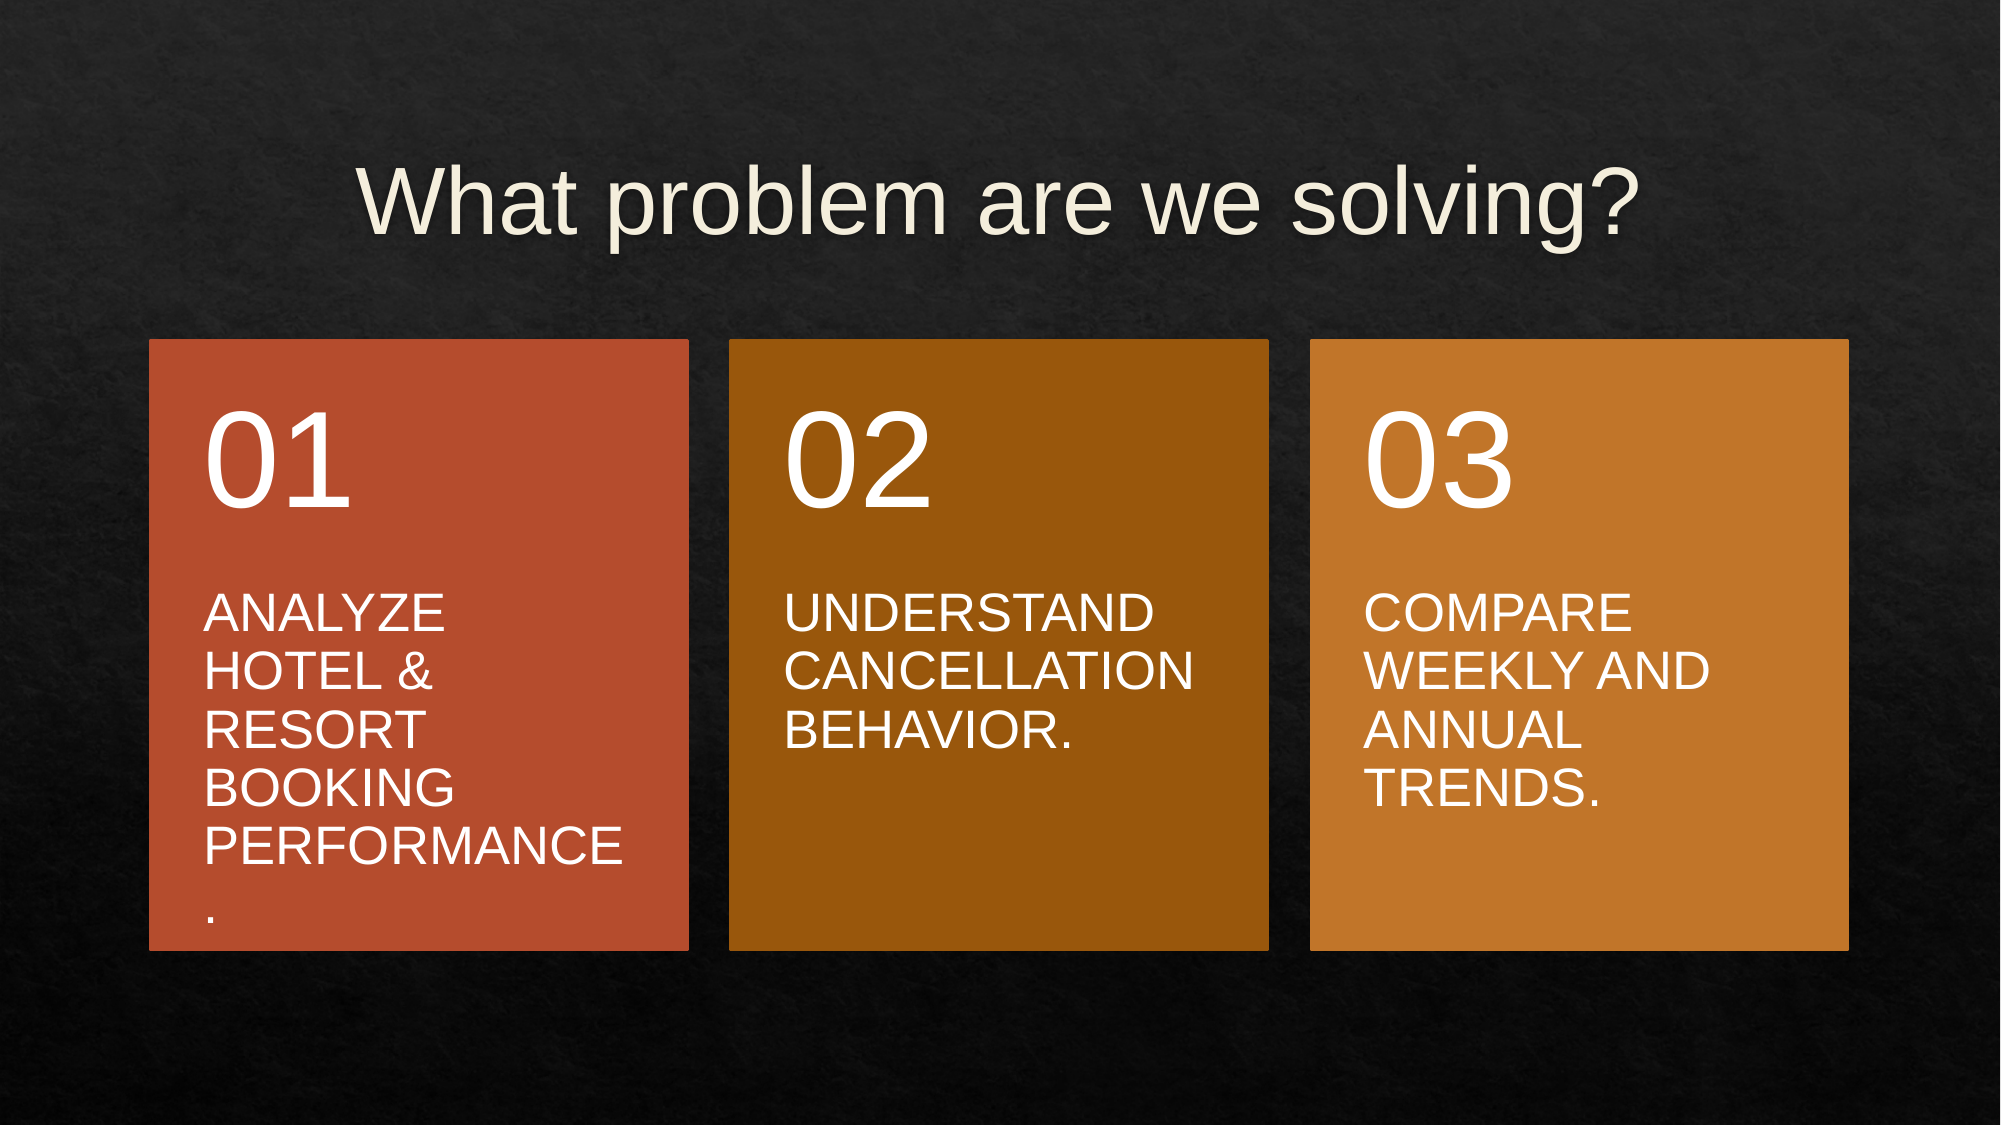

# What problem are we solving?
Analyze Hotel & resort booking performance.
01
Understand cancellation behavior.
02
Compare weekly and annual trends.
03